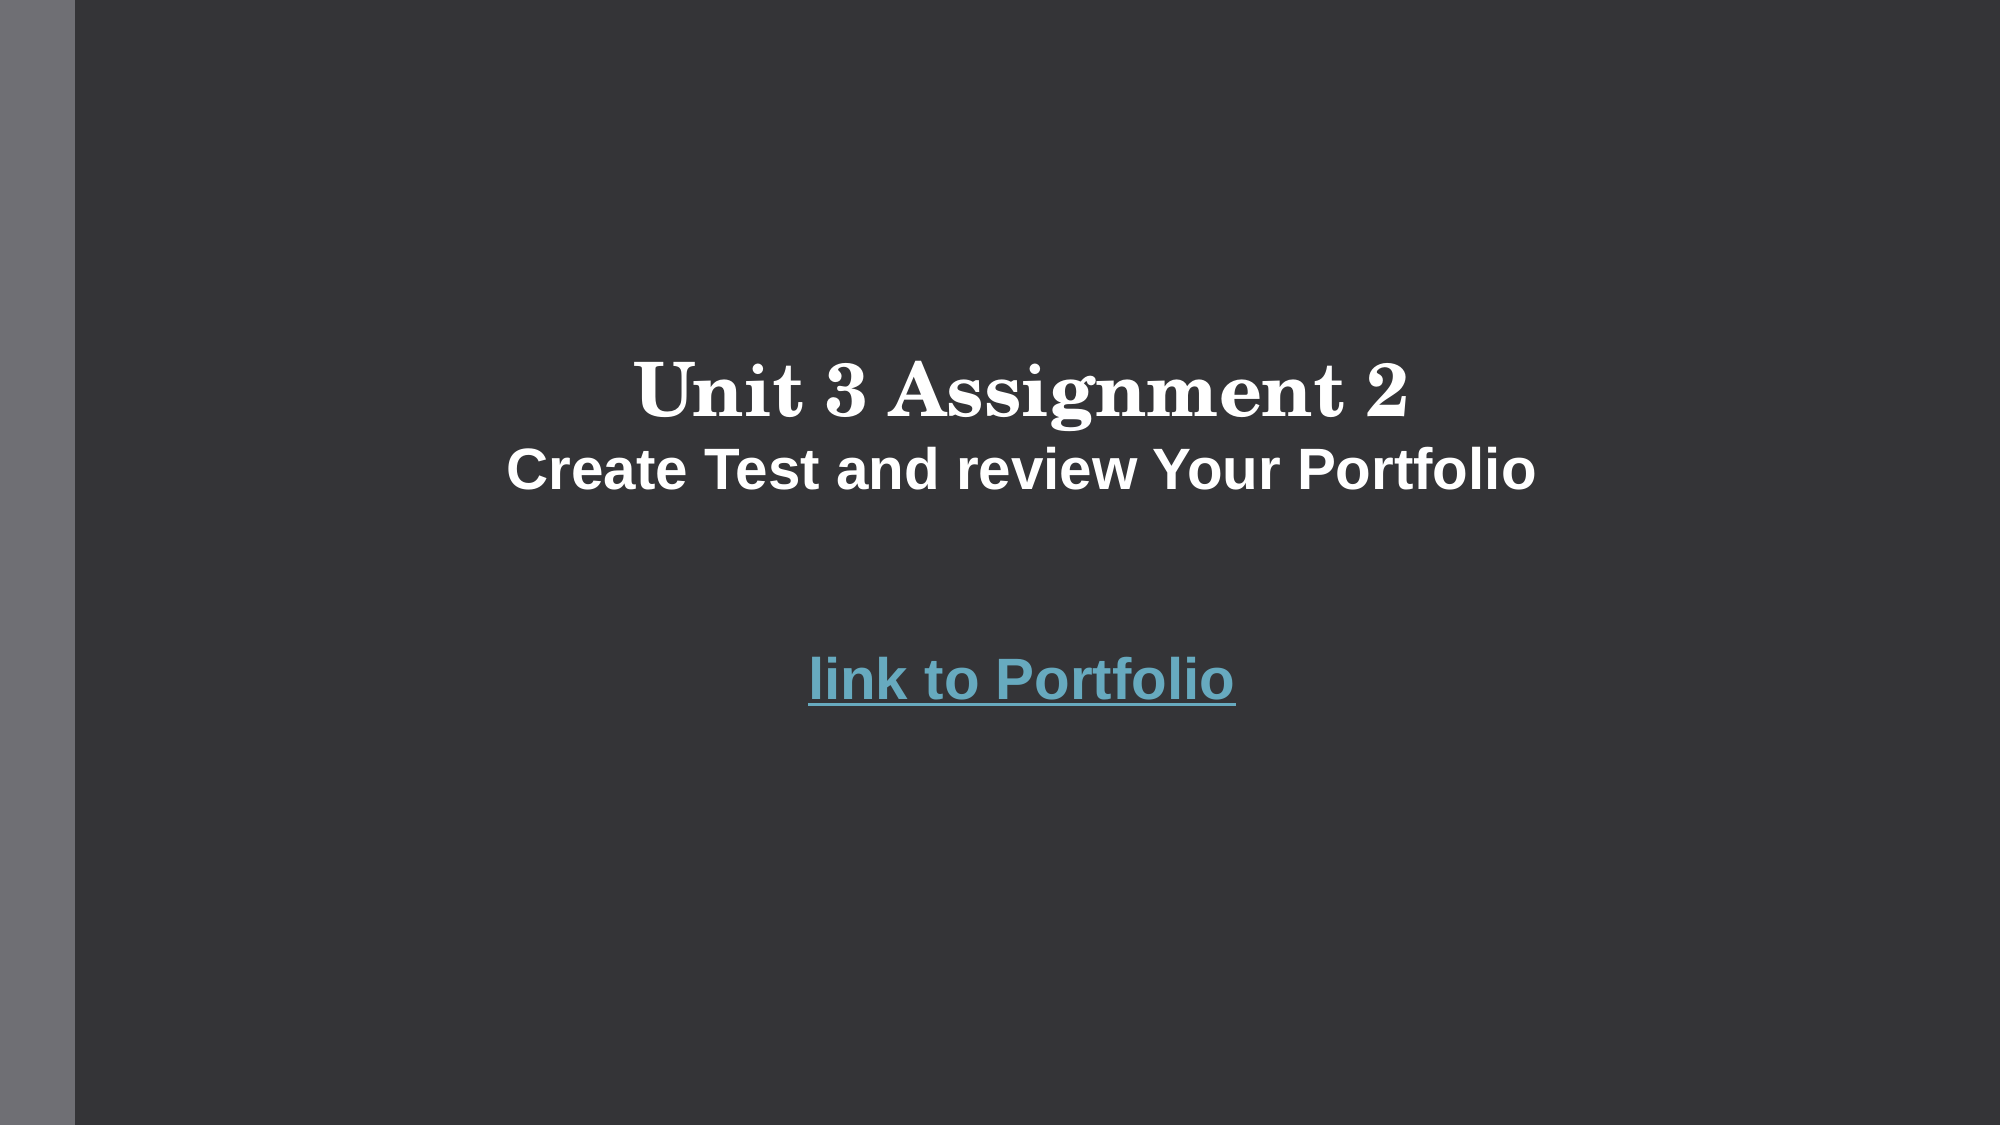

Unit 3 Assignment 2
Create Test and review Your Portfolio

link to Portfolio